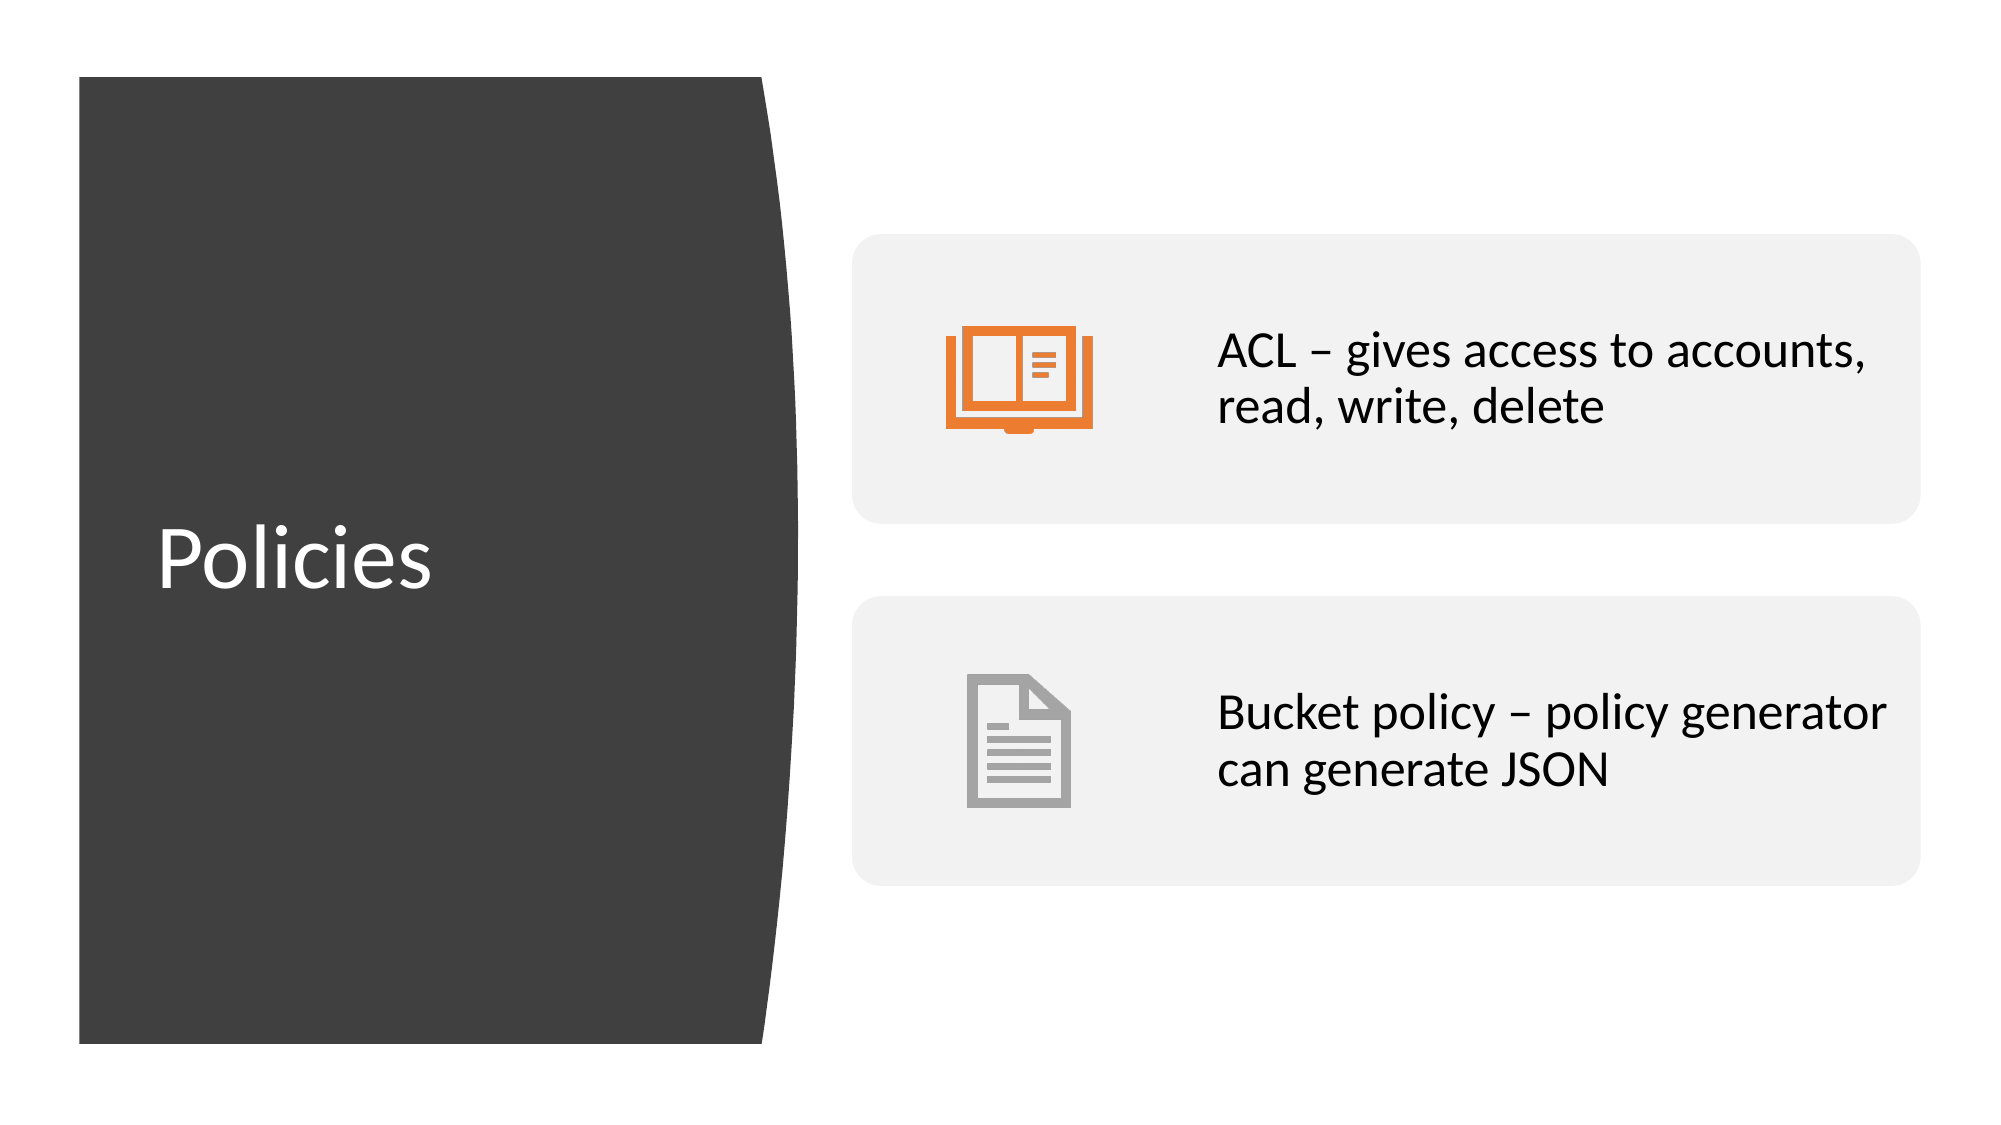

ACL – gives access to accounts, read, write, delete
Bucket policy – policy generator can generate JSON

# Policies